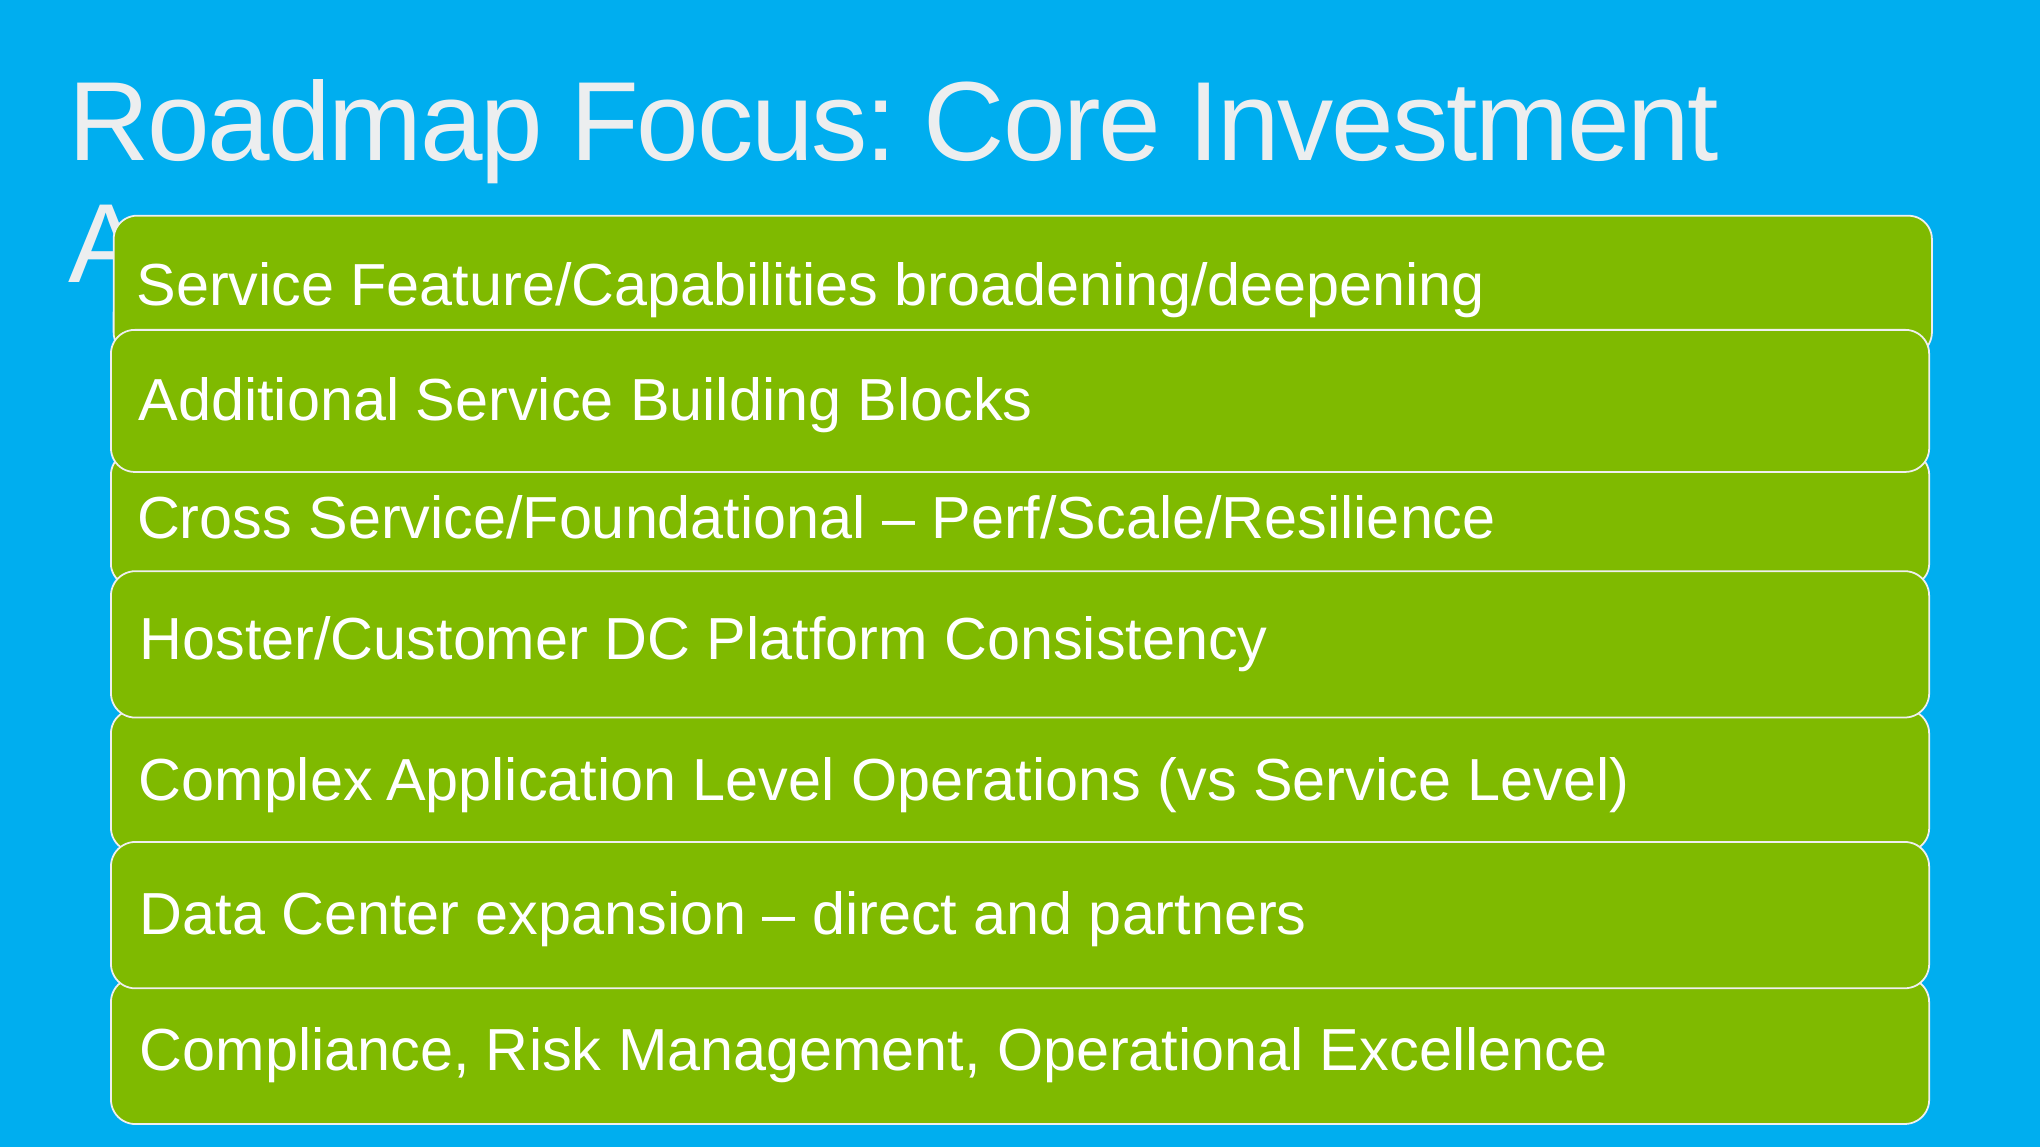

# Roadmap Focus: Core Investment Areas

Service Feature/Capabilities broadening/deepening

Additional Service Building Blocks

Cross Service/Foundational – Perf/Scale/Resilience

Hoster/Customer DC Platform Consistency

Complex Application Level Operations (vs Service Level)

Data Center expansion – direct and partners

Compliance, Risk Management, Operational Excellence